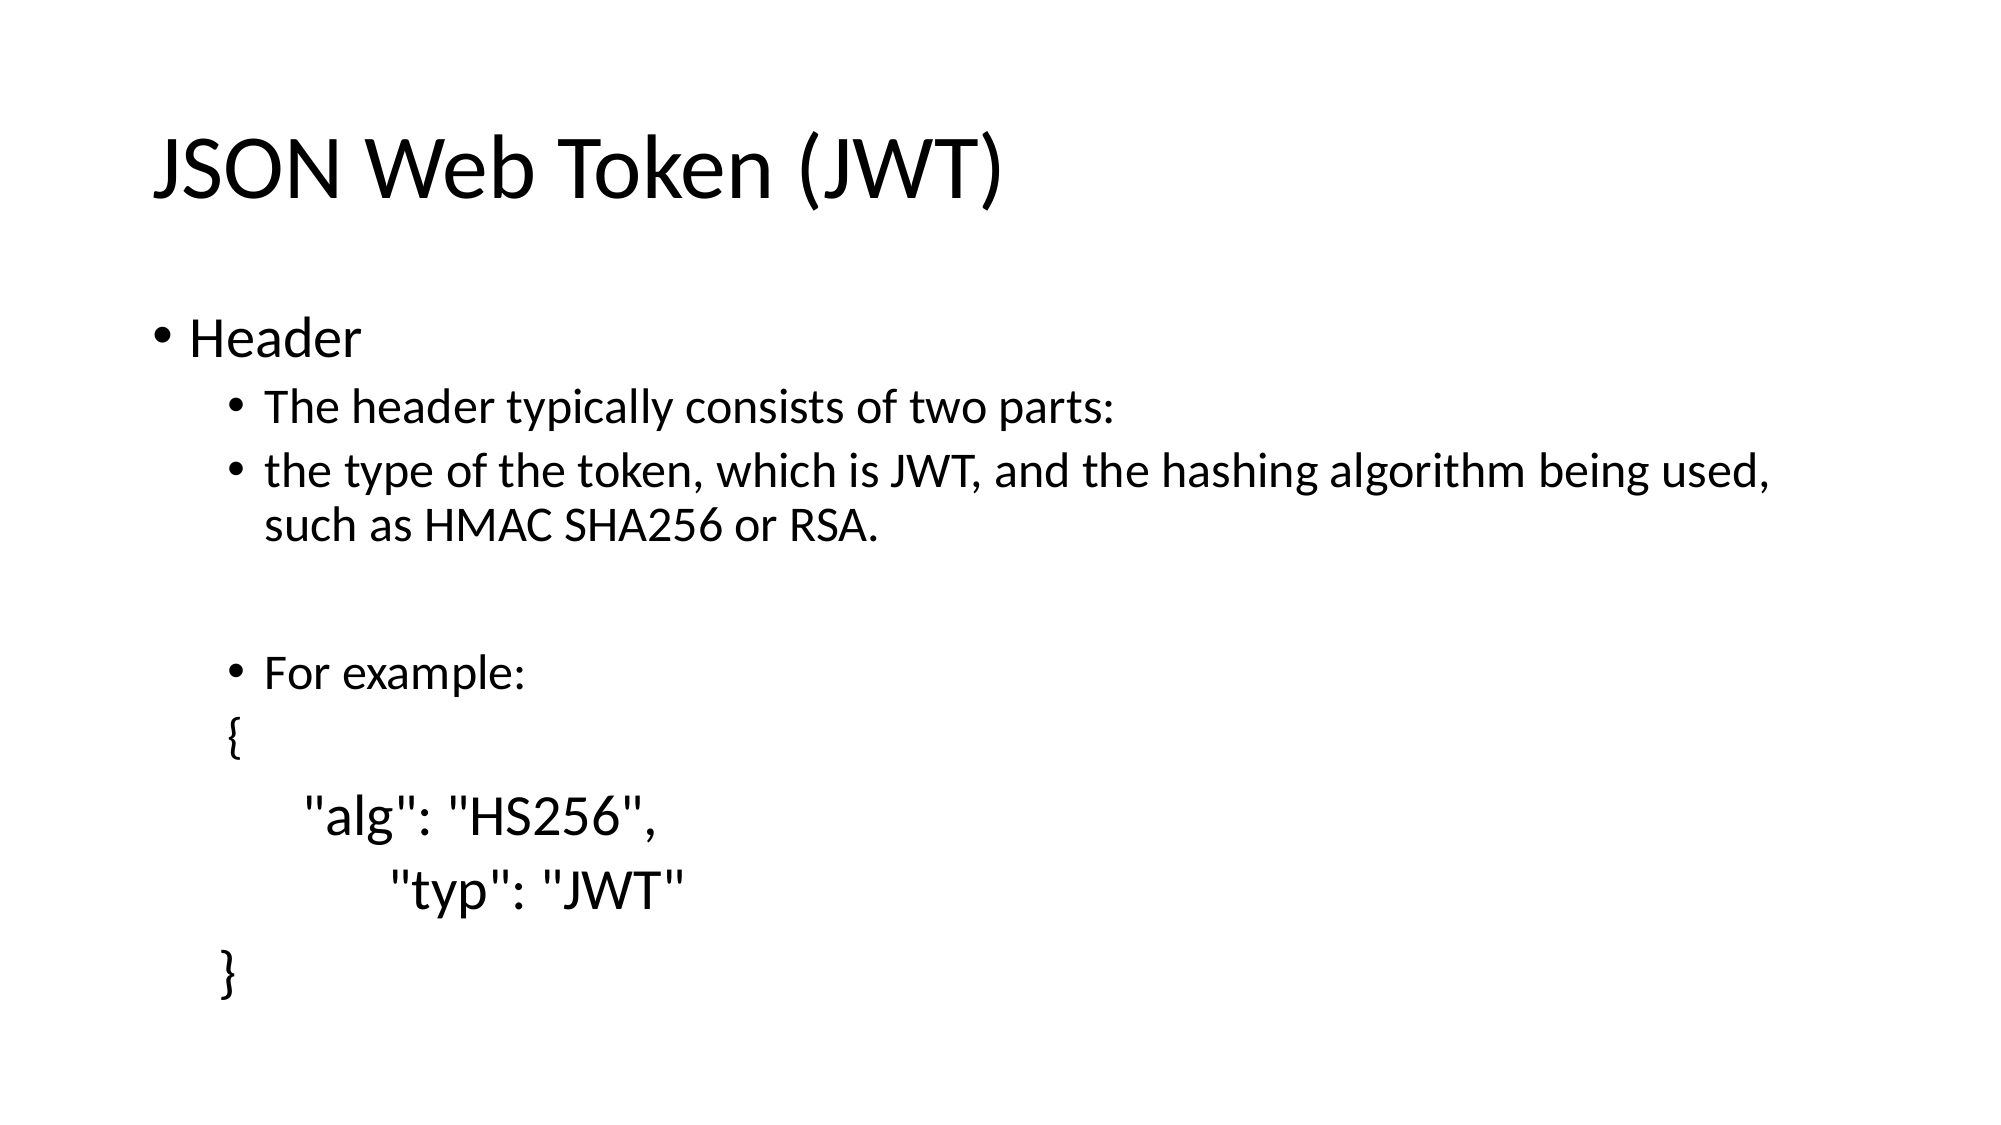

# JSON Web Token (JWT)
Header
The header typically consists of two parts:
the type of the token, which is JWT, and the hashing algorithm being used, such as HMAC SHA256 or RSA.

For example:
{
  	"alg": "HS256",
	 "typ": "JWT"
     }